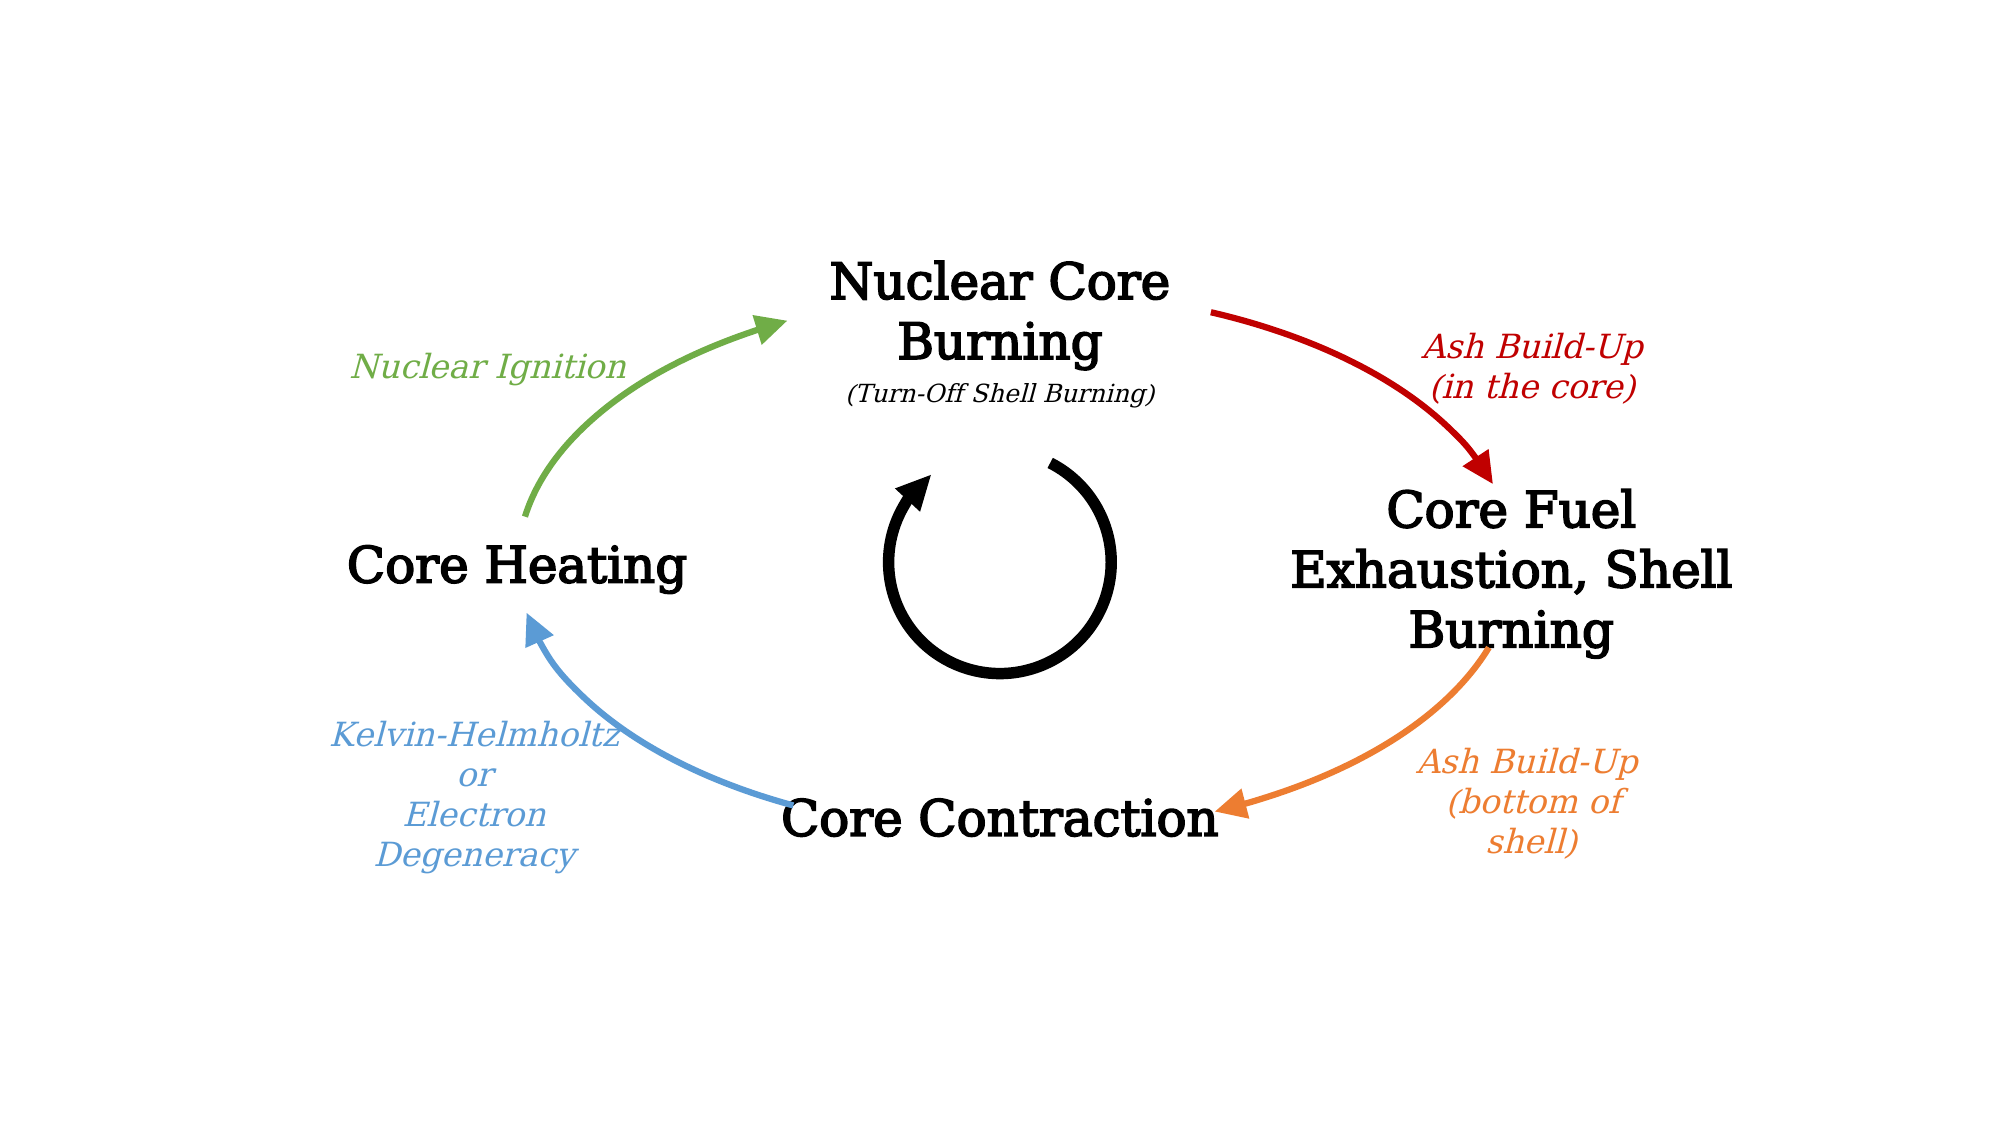

Nuclear Core Burning

Ash Build-Up
(in the core)
Nuclear Ignition
(Turn-Off Shell Burning)

Core Fuel Exhaustion, Shell Burning
Core Heating
Kelvin-Helmholtz
or
Electron Degeneracy
Ash Build-Up
(bottom of shell)
Core Contraction